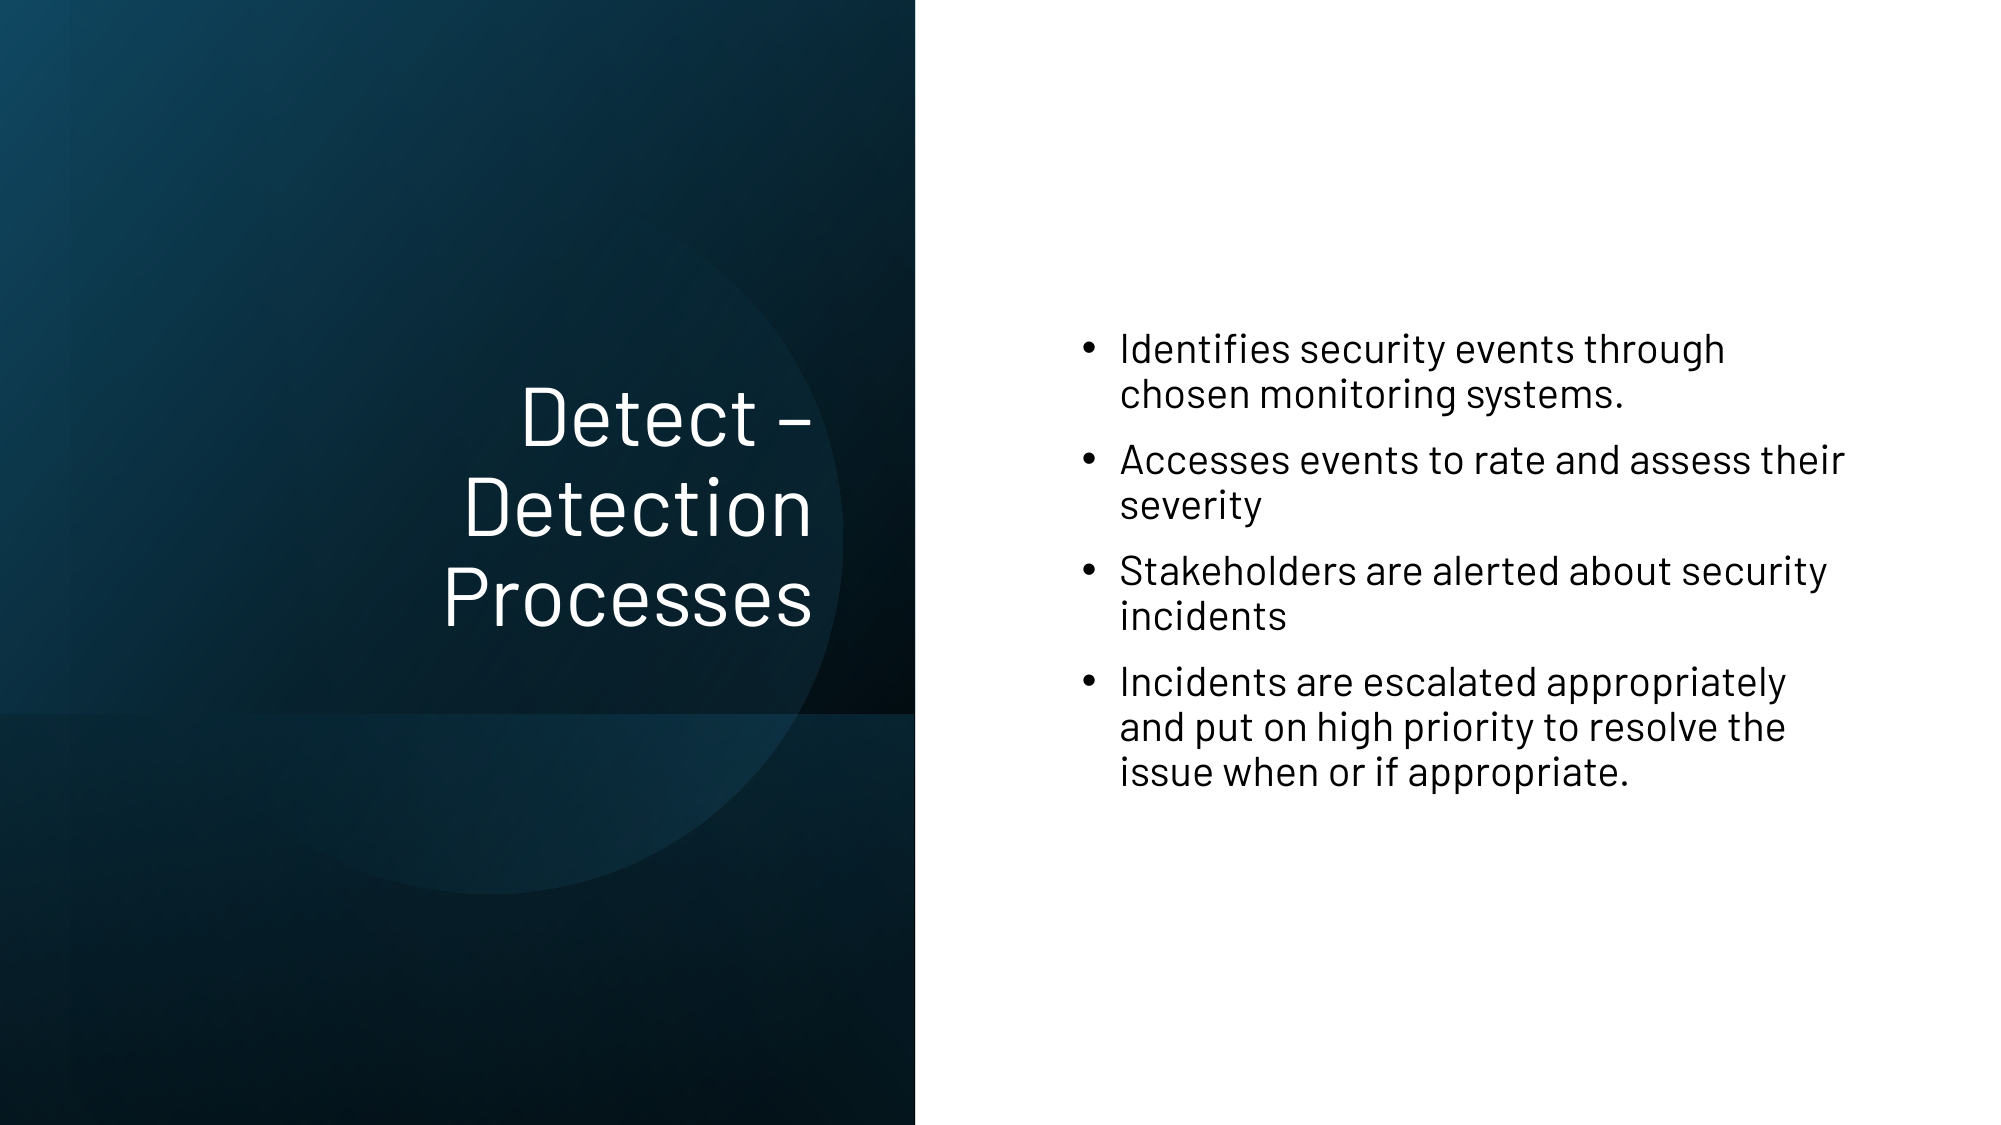

# Detect – Detection Processes

Identifies security events through chosen monitoring systems.
Accesses events to rate and assess their severity
Stakeholders are alerted about security incidents
Incidents are escalated appropriately and put on high priority to resolve the issue when or if appropriate.